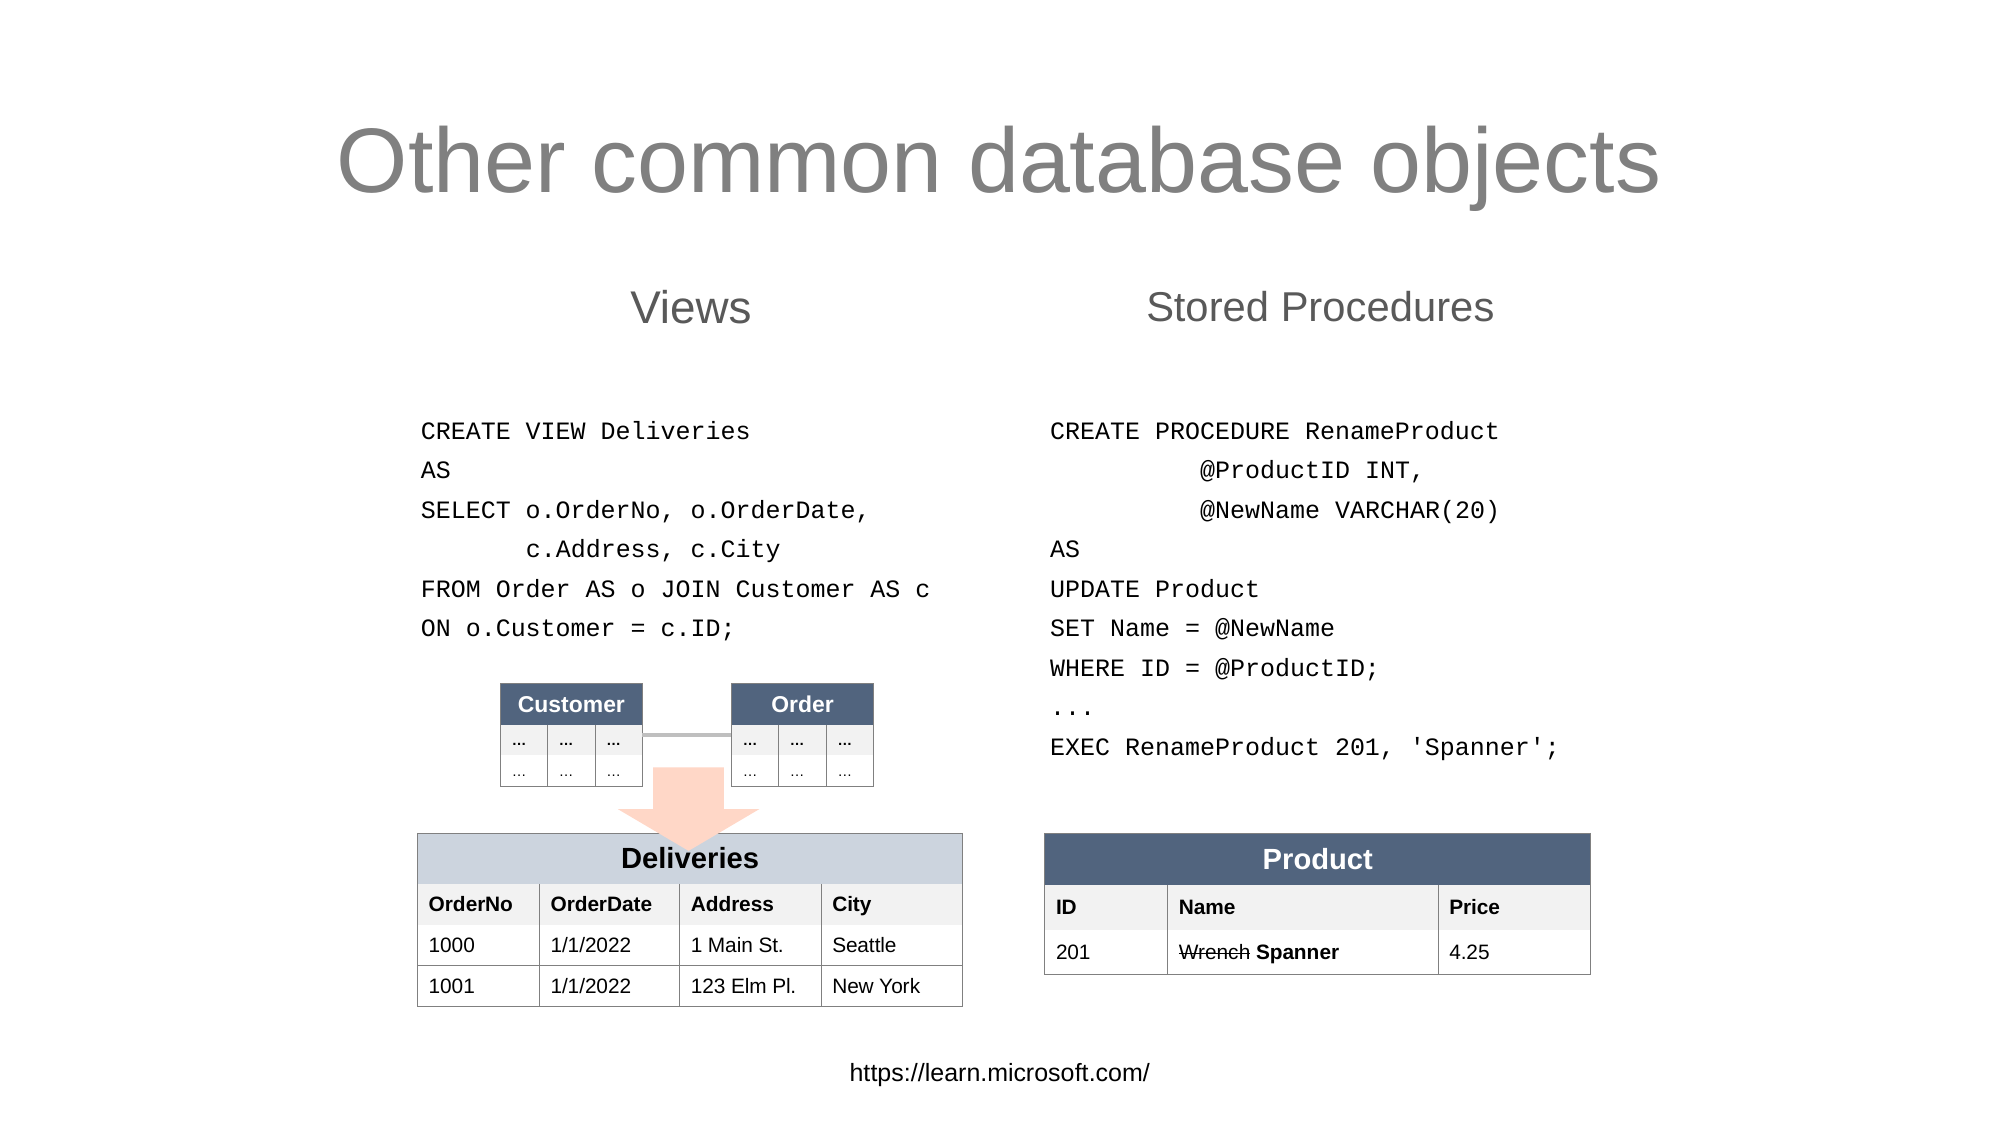

# Other common database objects
Views
Stored Procedures
CREATE VIEW Deliveries
AS
SELECT o.OrderNo, o.OrderDate,
       c.Address, c.City
FROM Order AS o JOIN Customer AS c
ON o.Customer = c.ID;
CREATE PROCEDURE RenameProduct
	@ProductID INT,
	@NewName VARCHAR(20)
AS
UPDATE Product
SET Name = @NewName
WHERE ID = @ProductID;
...
EXEC RenameProduct 201, 'Spanner';
| Customer |  |  |
| --- | --- | --- |
| … | … | … |
| … | … | … |
| Order |  |  |
| --- | --- | --- |
| … | … | … |
| … | … | … |

| Deliveries |  |  |  |
| --- | --- | --- | --- |
| OrderNo | OrderDate | Address | City |
| 1000 | 1/1/2022 | 1 Main St. | Seattle |
| 1001 | 1/1/2022 | 123 Elm Pl. | New York |
| Product |  |  |
| --- | --- | --- |
| ID | Name | Price |
| 201 | Wrench Spanner | 4.25 |
https://learn.microsoft.com/